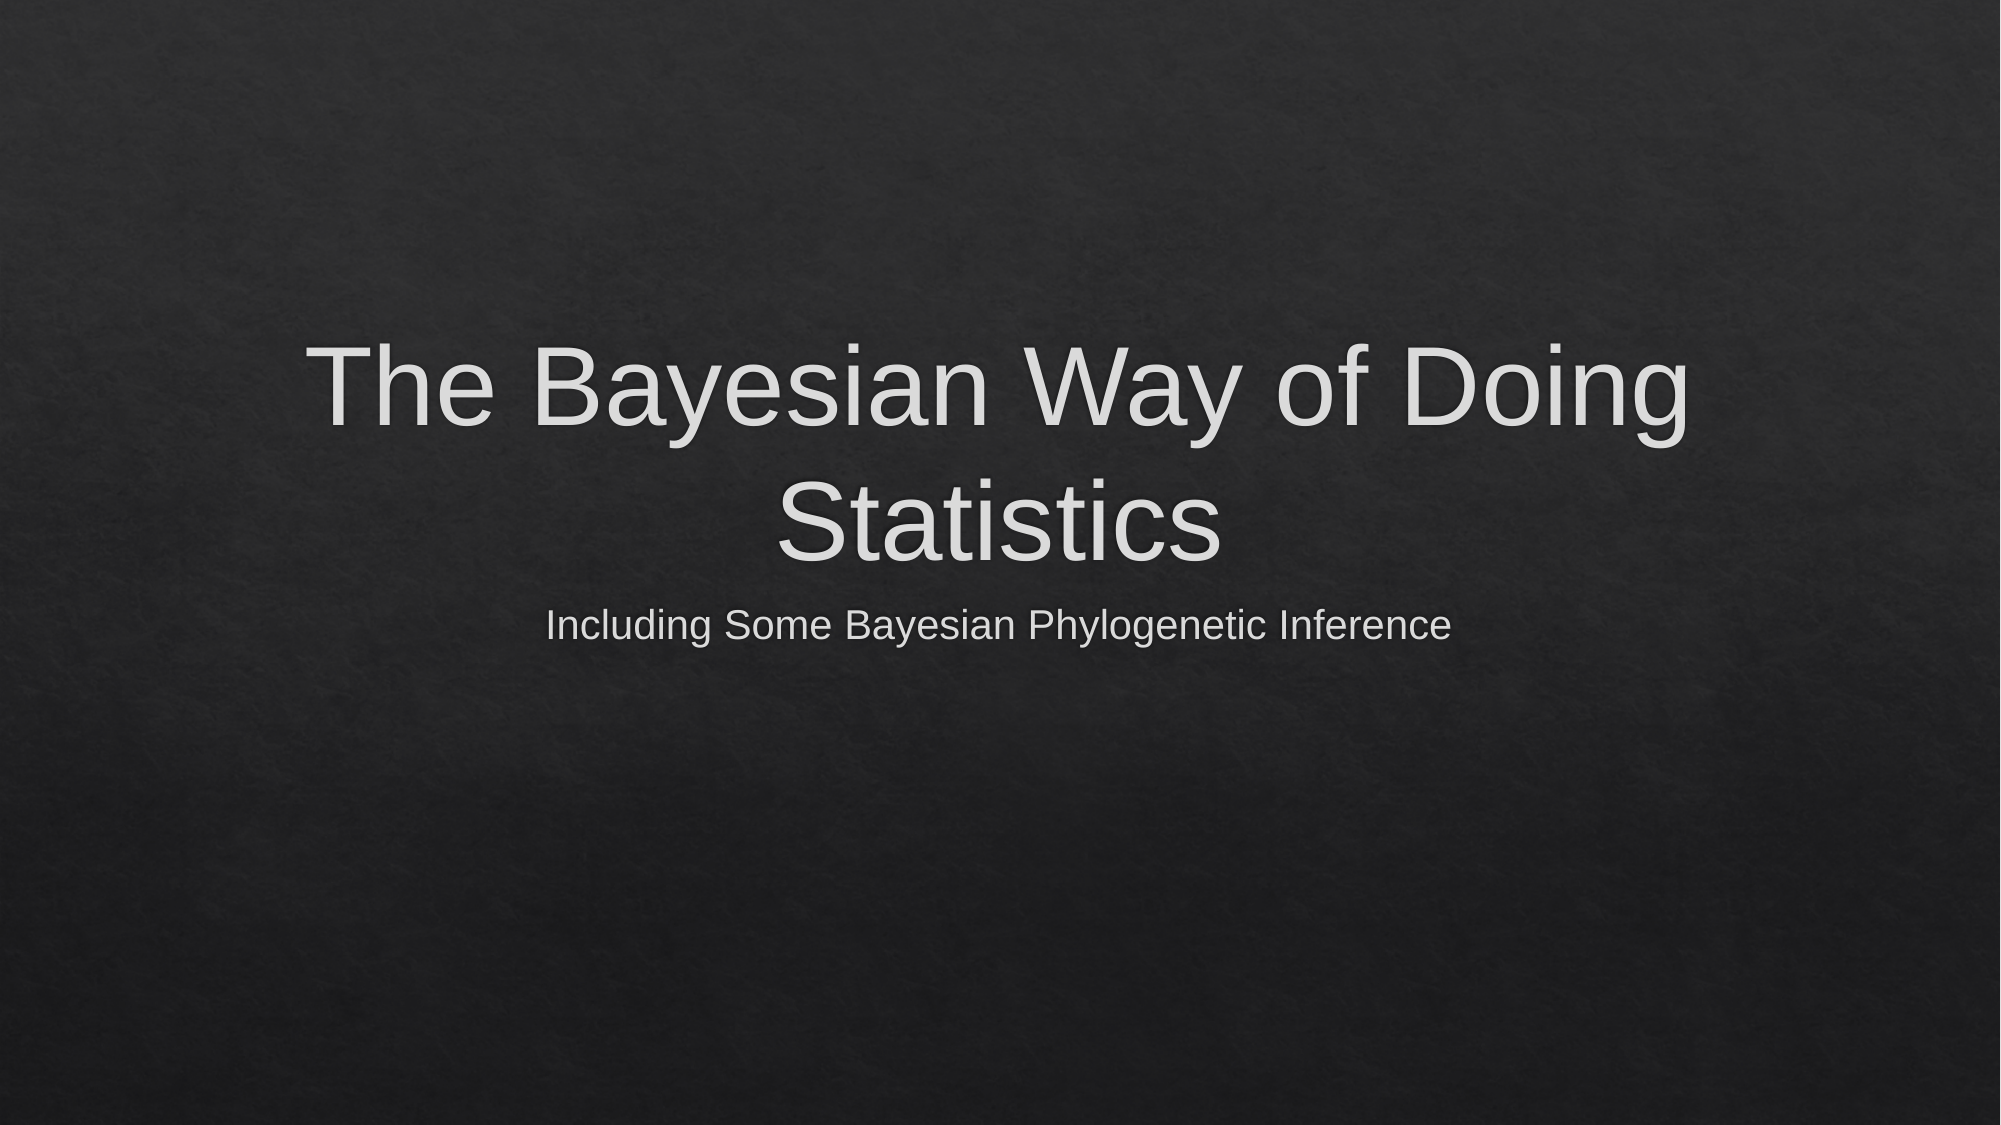

# The Bayesian Way of Doing Statistics
Including Some Bayesian Phylogenetic Inference